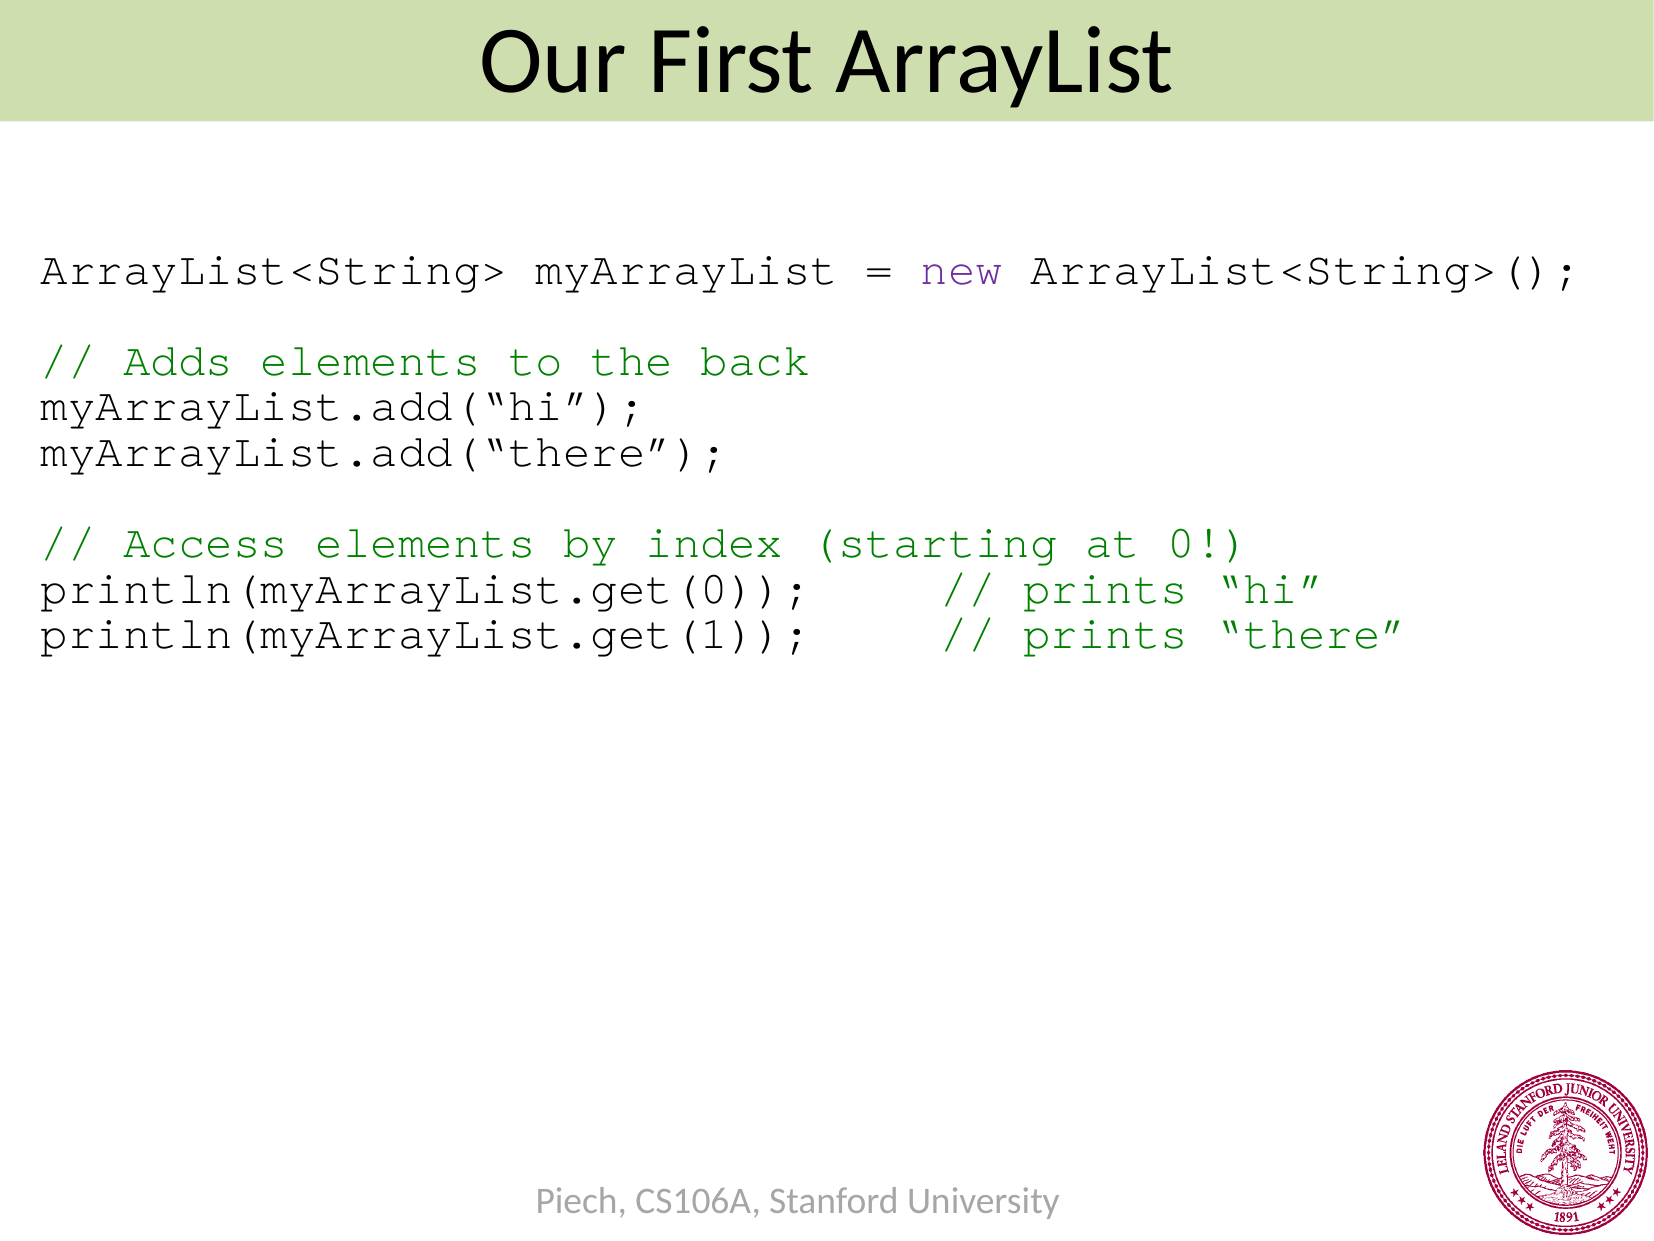

Our First ArrayList
ArrayList<String> myArrayList = new ArrayList<String>();

// Adds elements to the back
myArrayList.add(“hi”);
myArrayList.add(“there”);

// Access elements by index (starting at 0!)
println(myArrayList.get(0));	// prints “hi”
println(myArrayList.get(1));	// prints “there”